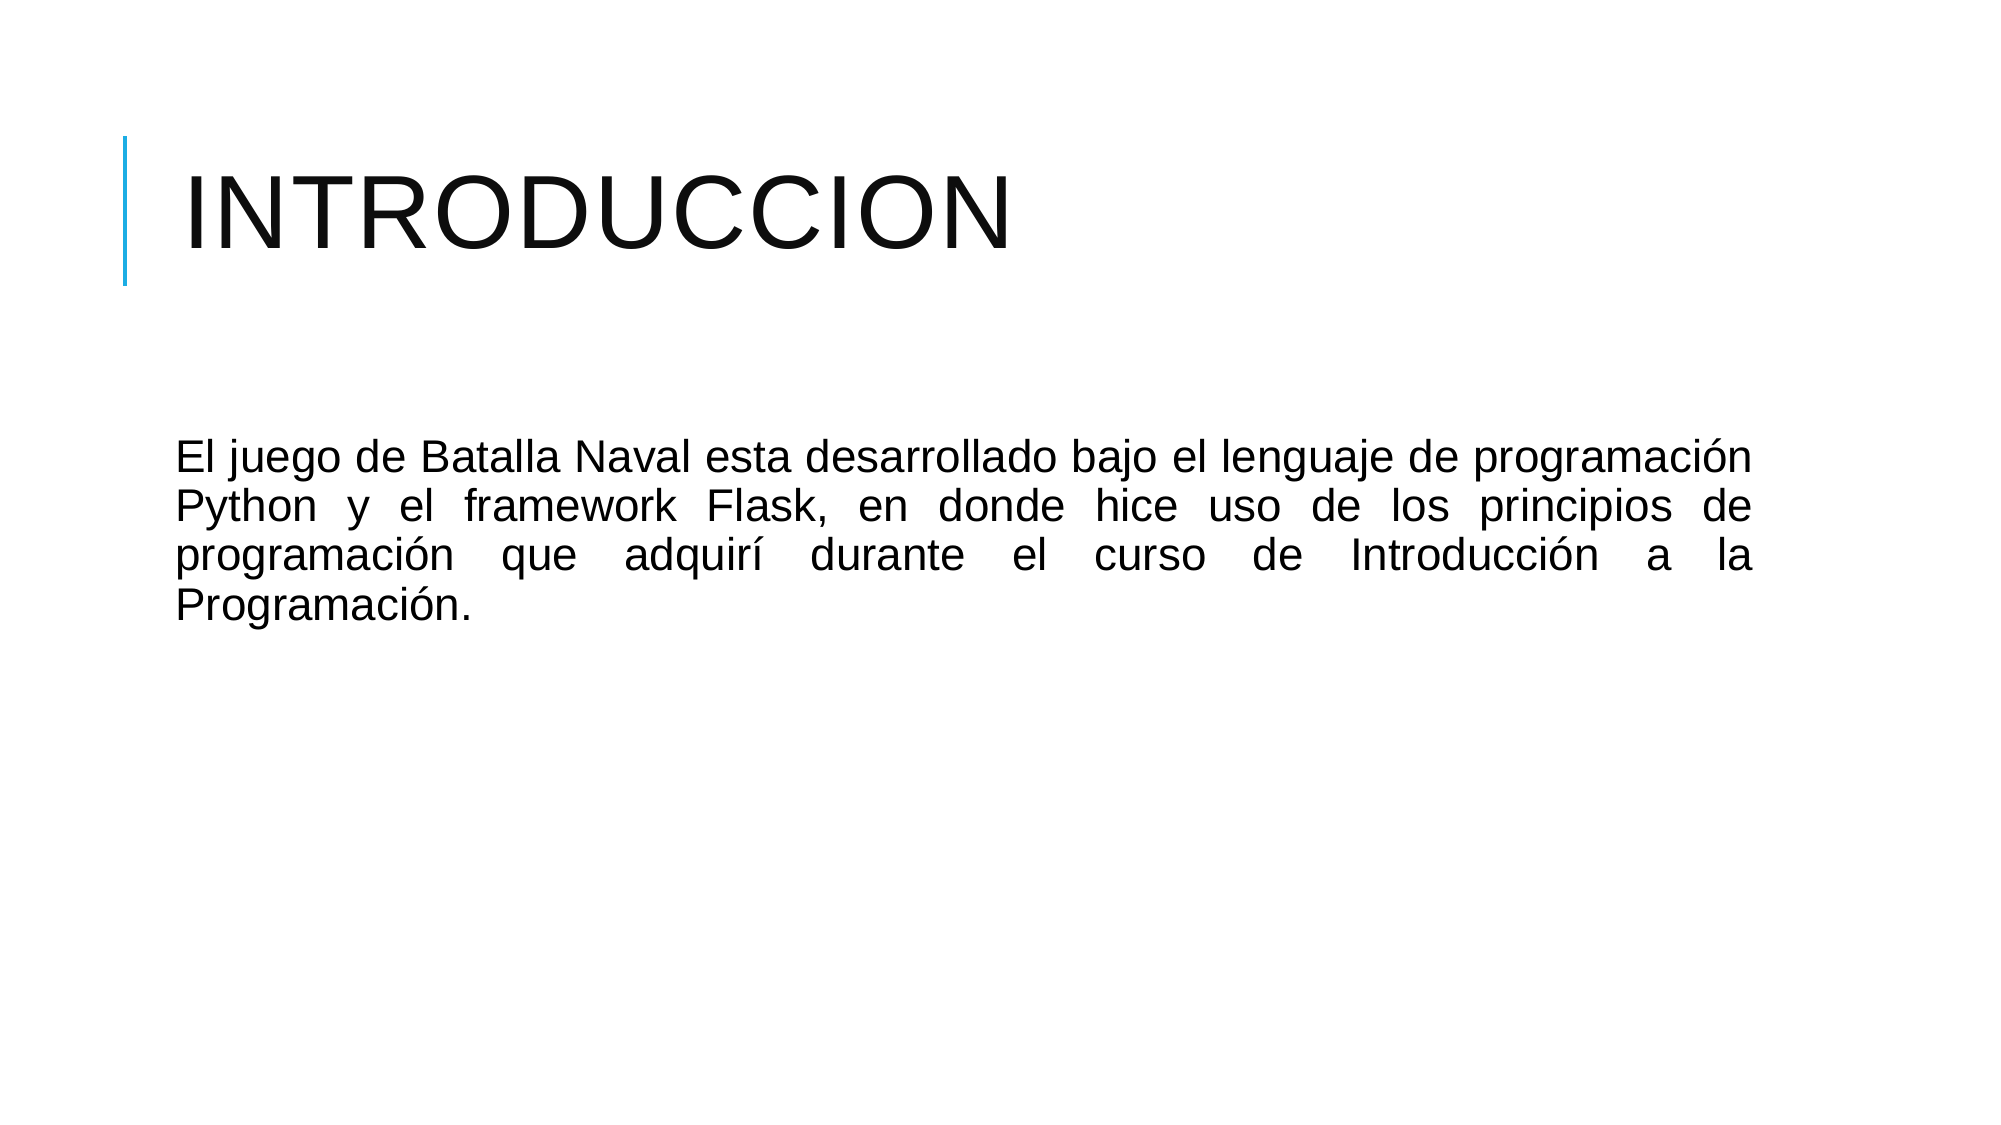

# INTRODUCCION
El juego de Batalla Naval esta desarrollado bajo el lenguaje de programación Python y el framework Flask, en donde hice uso de los principios de programación que adquirí durante el curso de Introducción a la Programación.